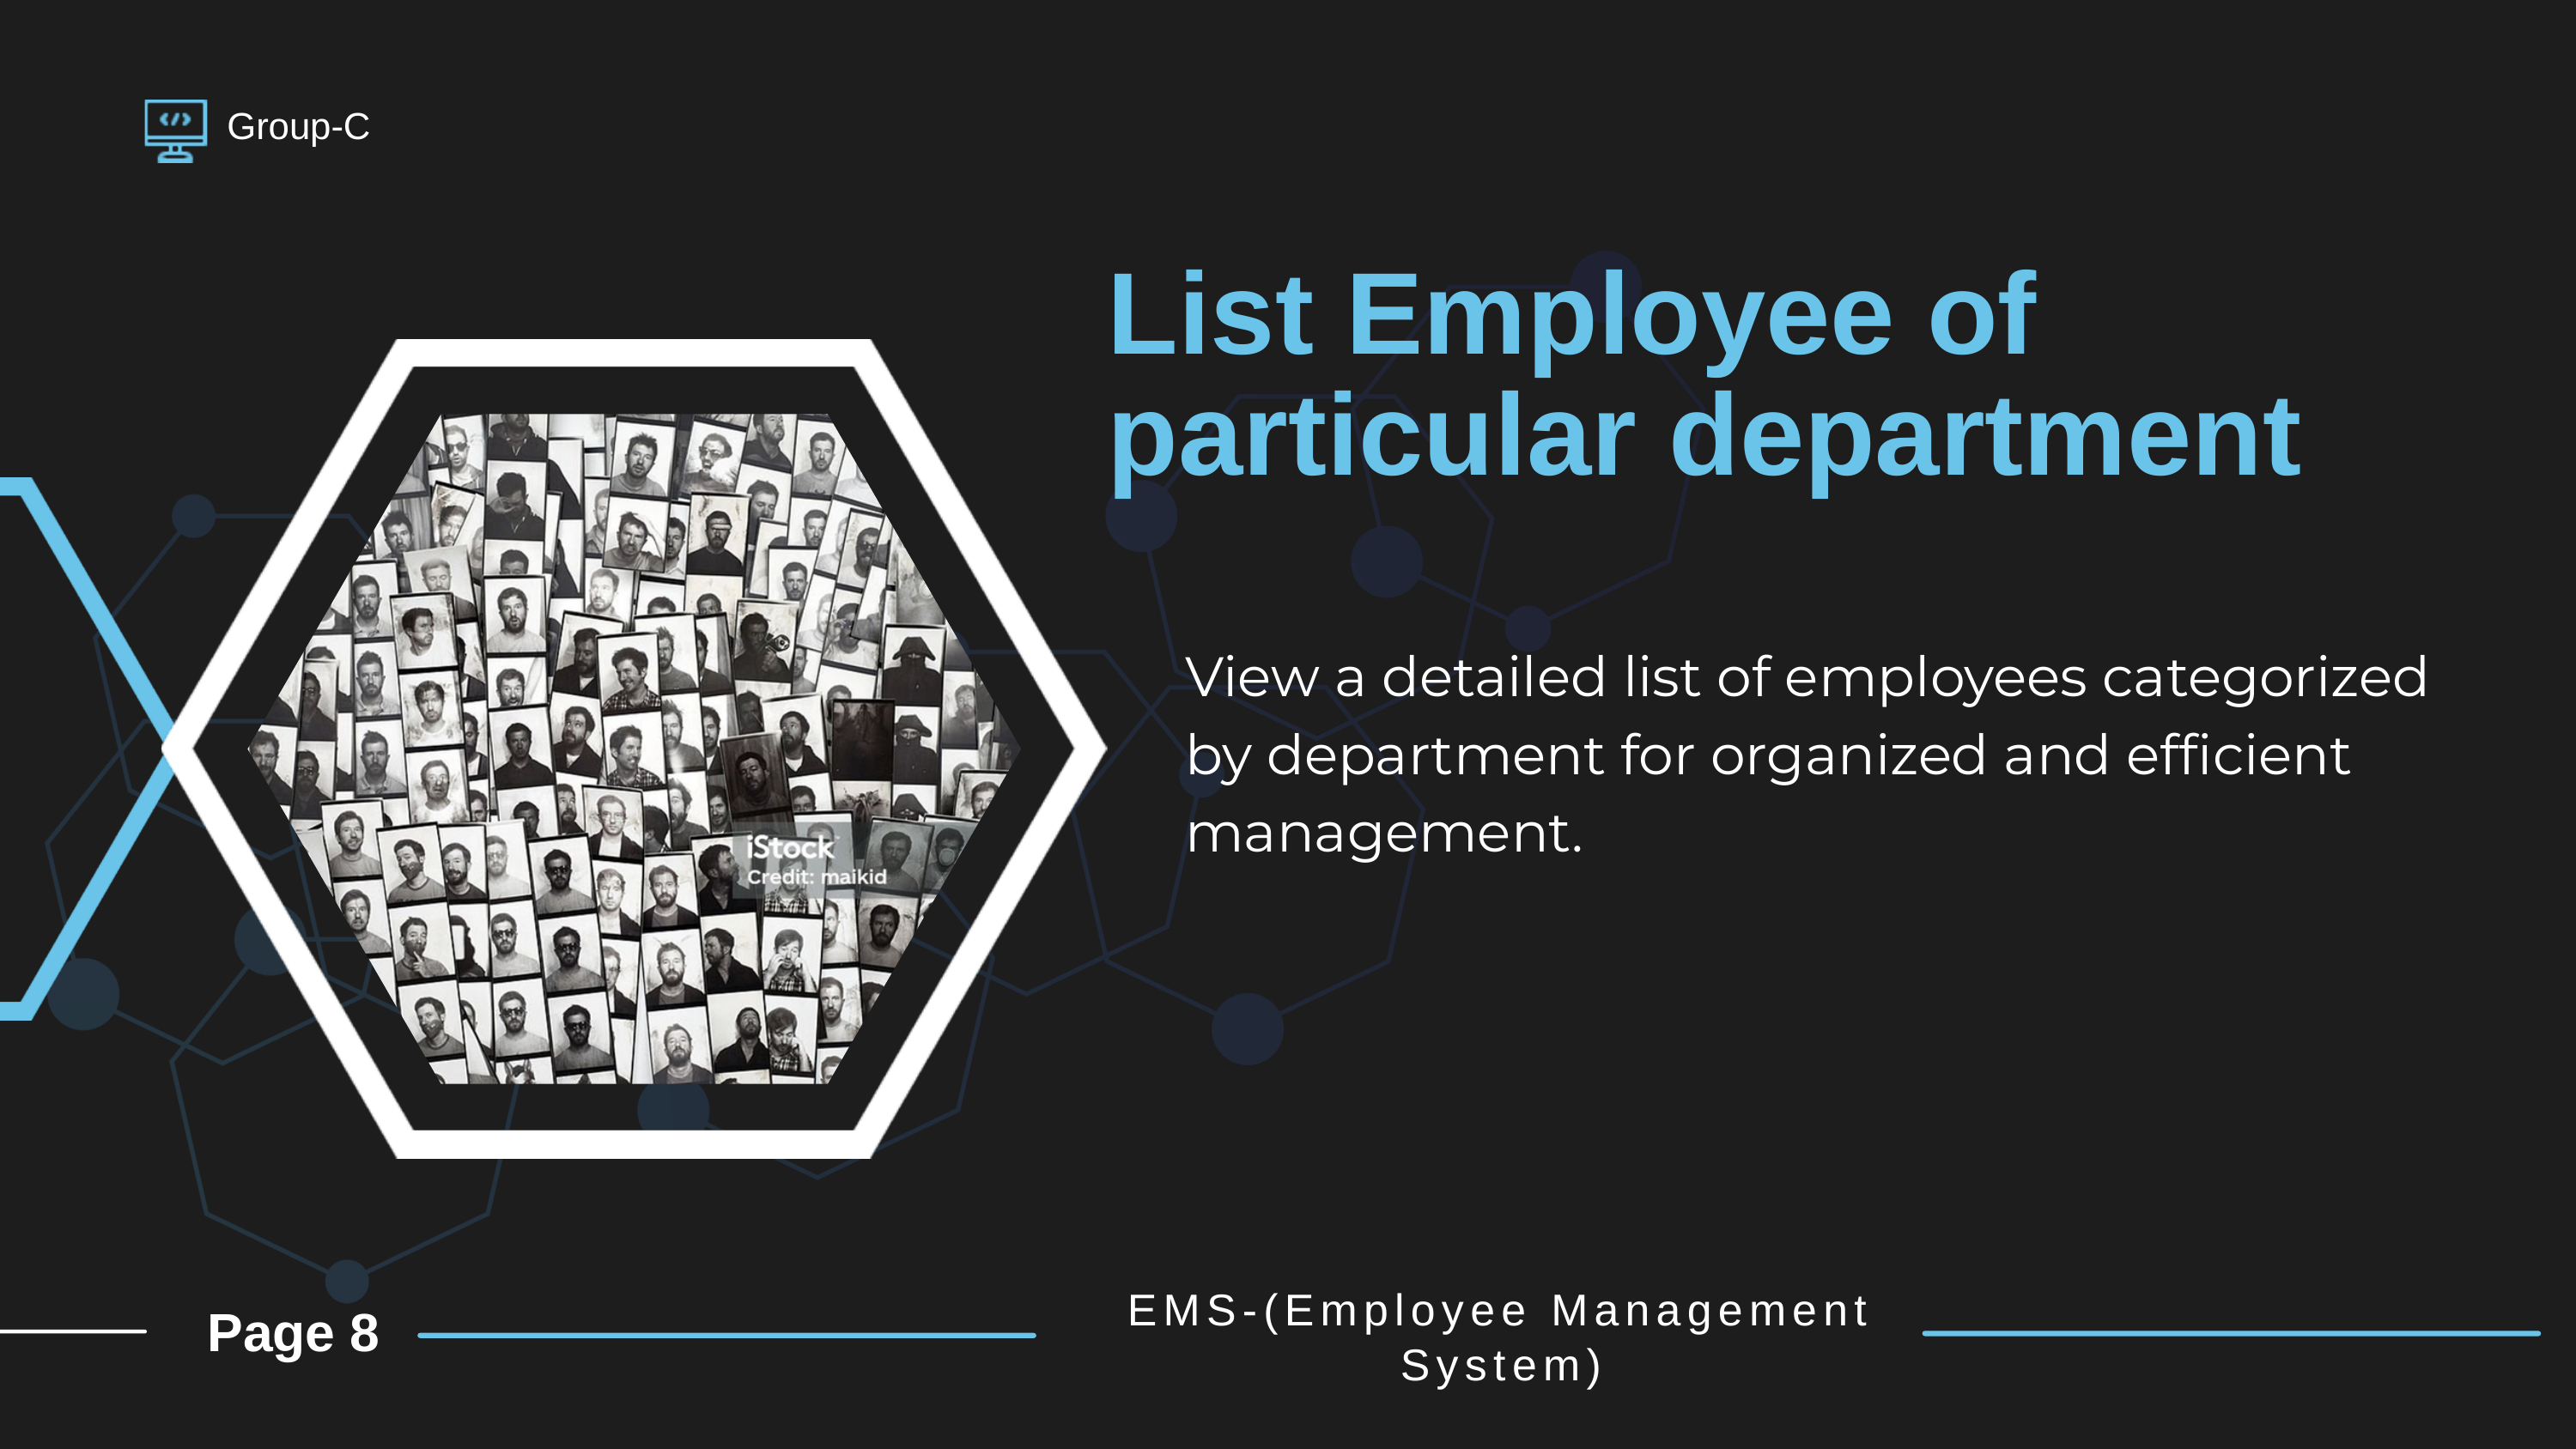

Group-C

List Employee of particular department

View a detailed list of employees categorized by department for organized and efficient management.
EMS-(Employee Management System)

Page 8